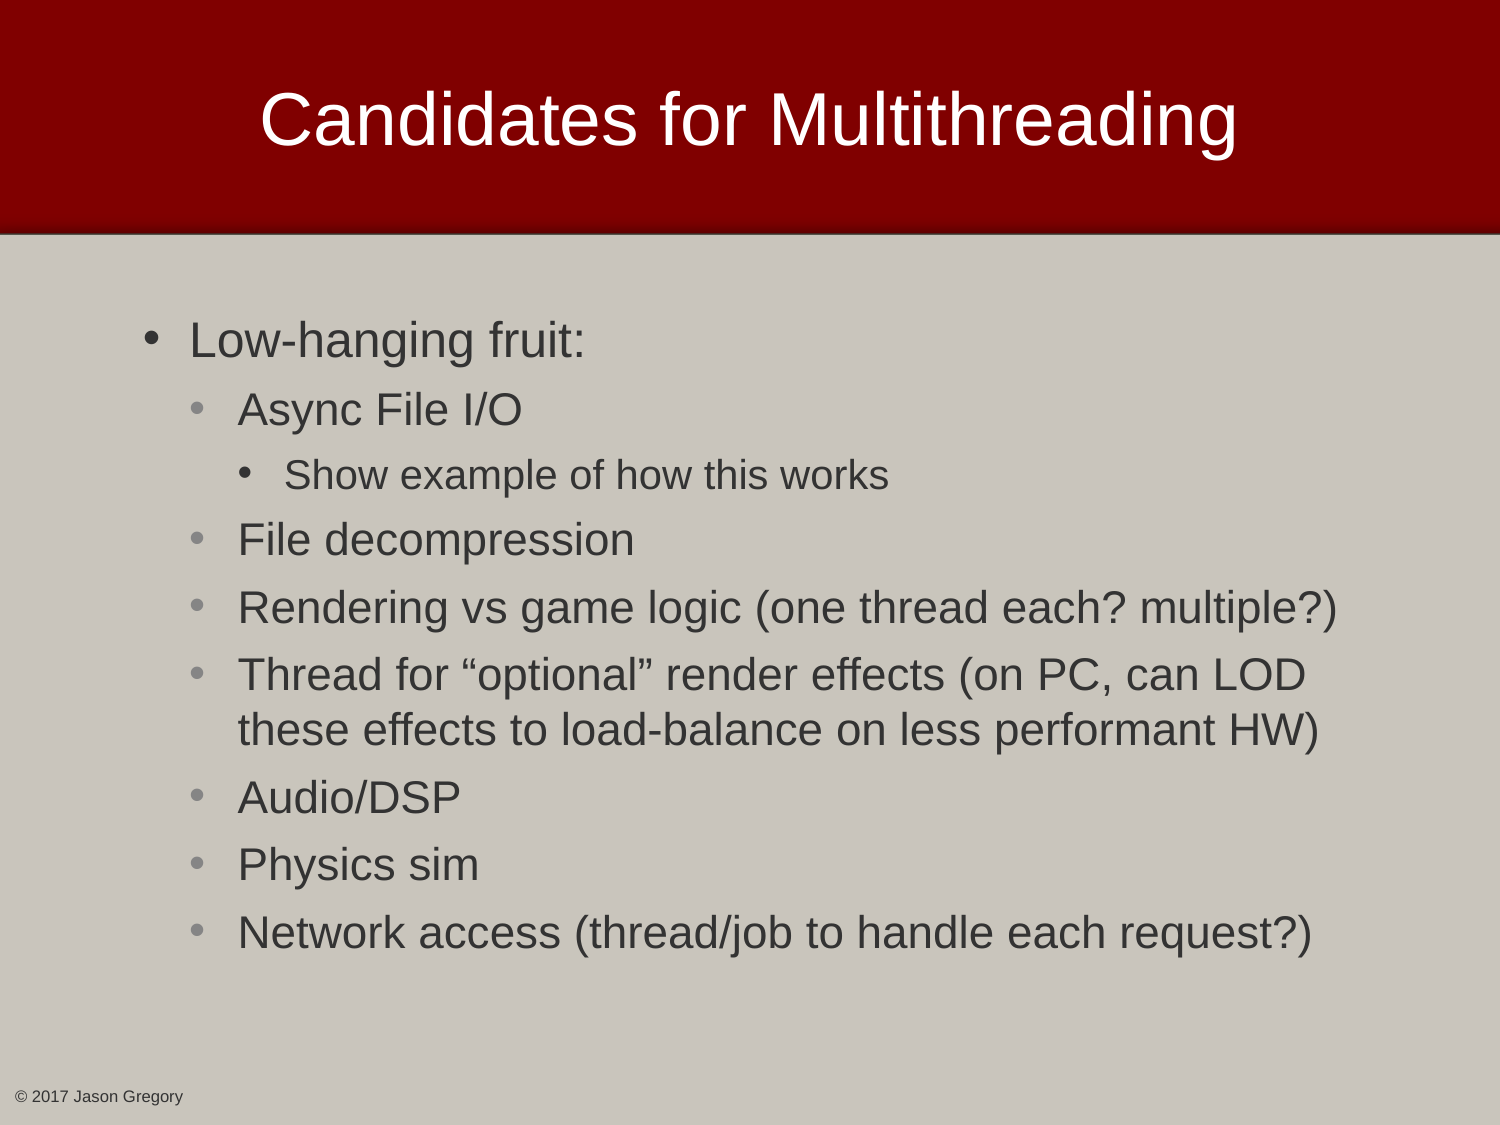

# Candidates for Multithreading
Low-hanging fruit:
Async File I/O
Show example of how this works
File decompression
Rendering vs game logic (one thread each? multiple?)
Thread for “optional” render effects (on PC, can LOD these effects to load-balance on less performant HW)
Audio/DSP
Physics sim
Network access (thread/job to handle each request?)
© 2017 Jason Gregory